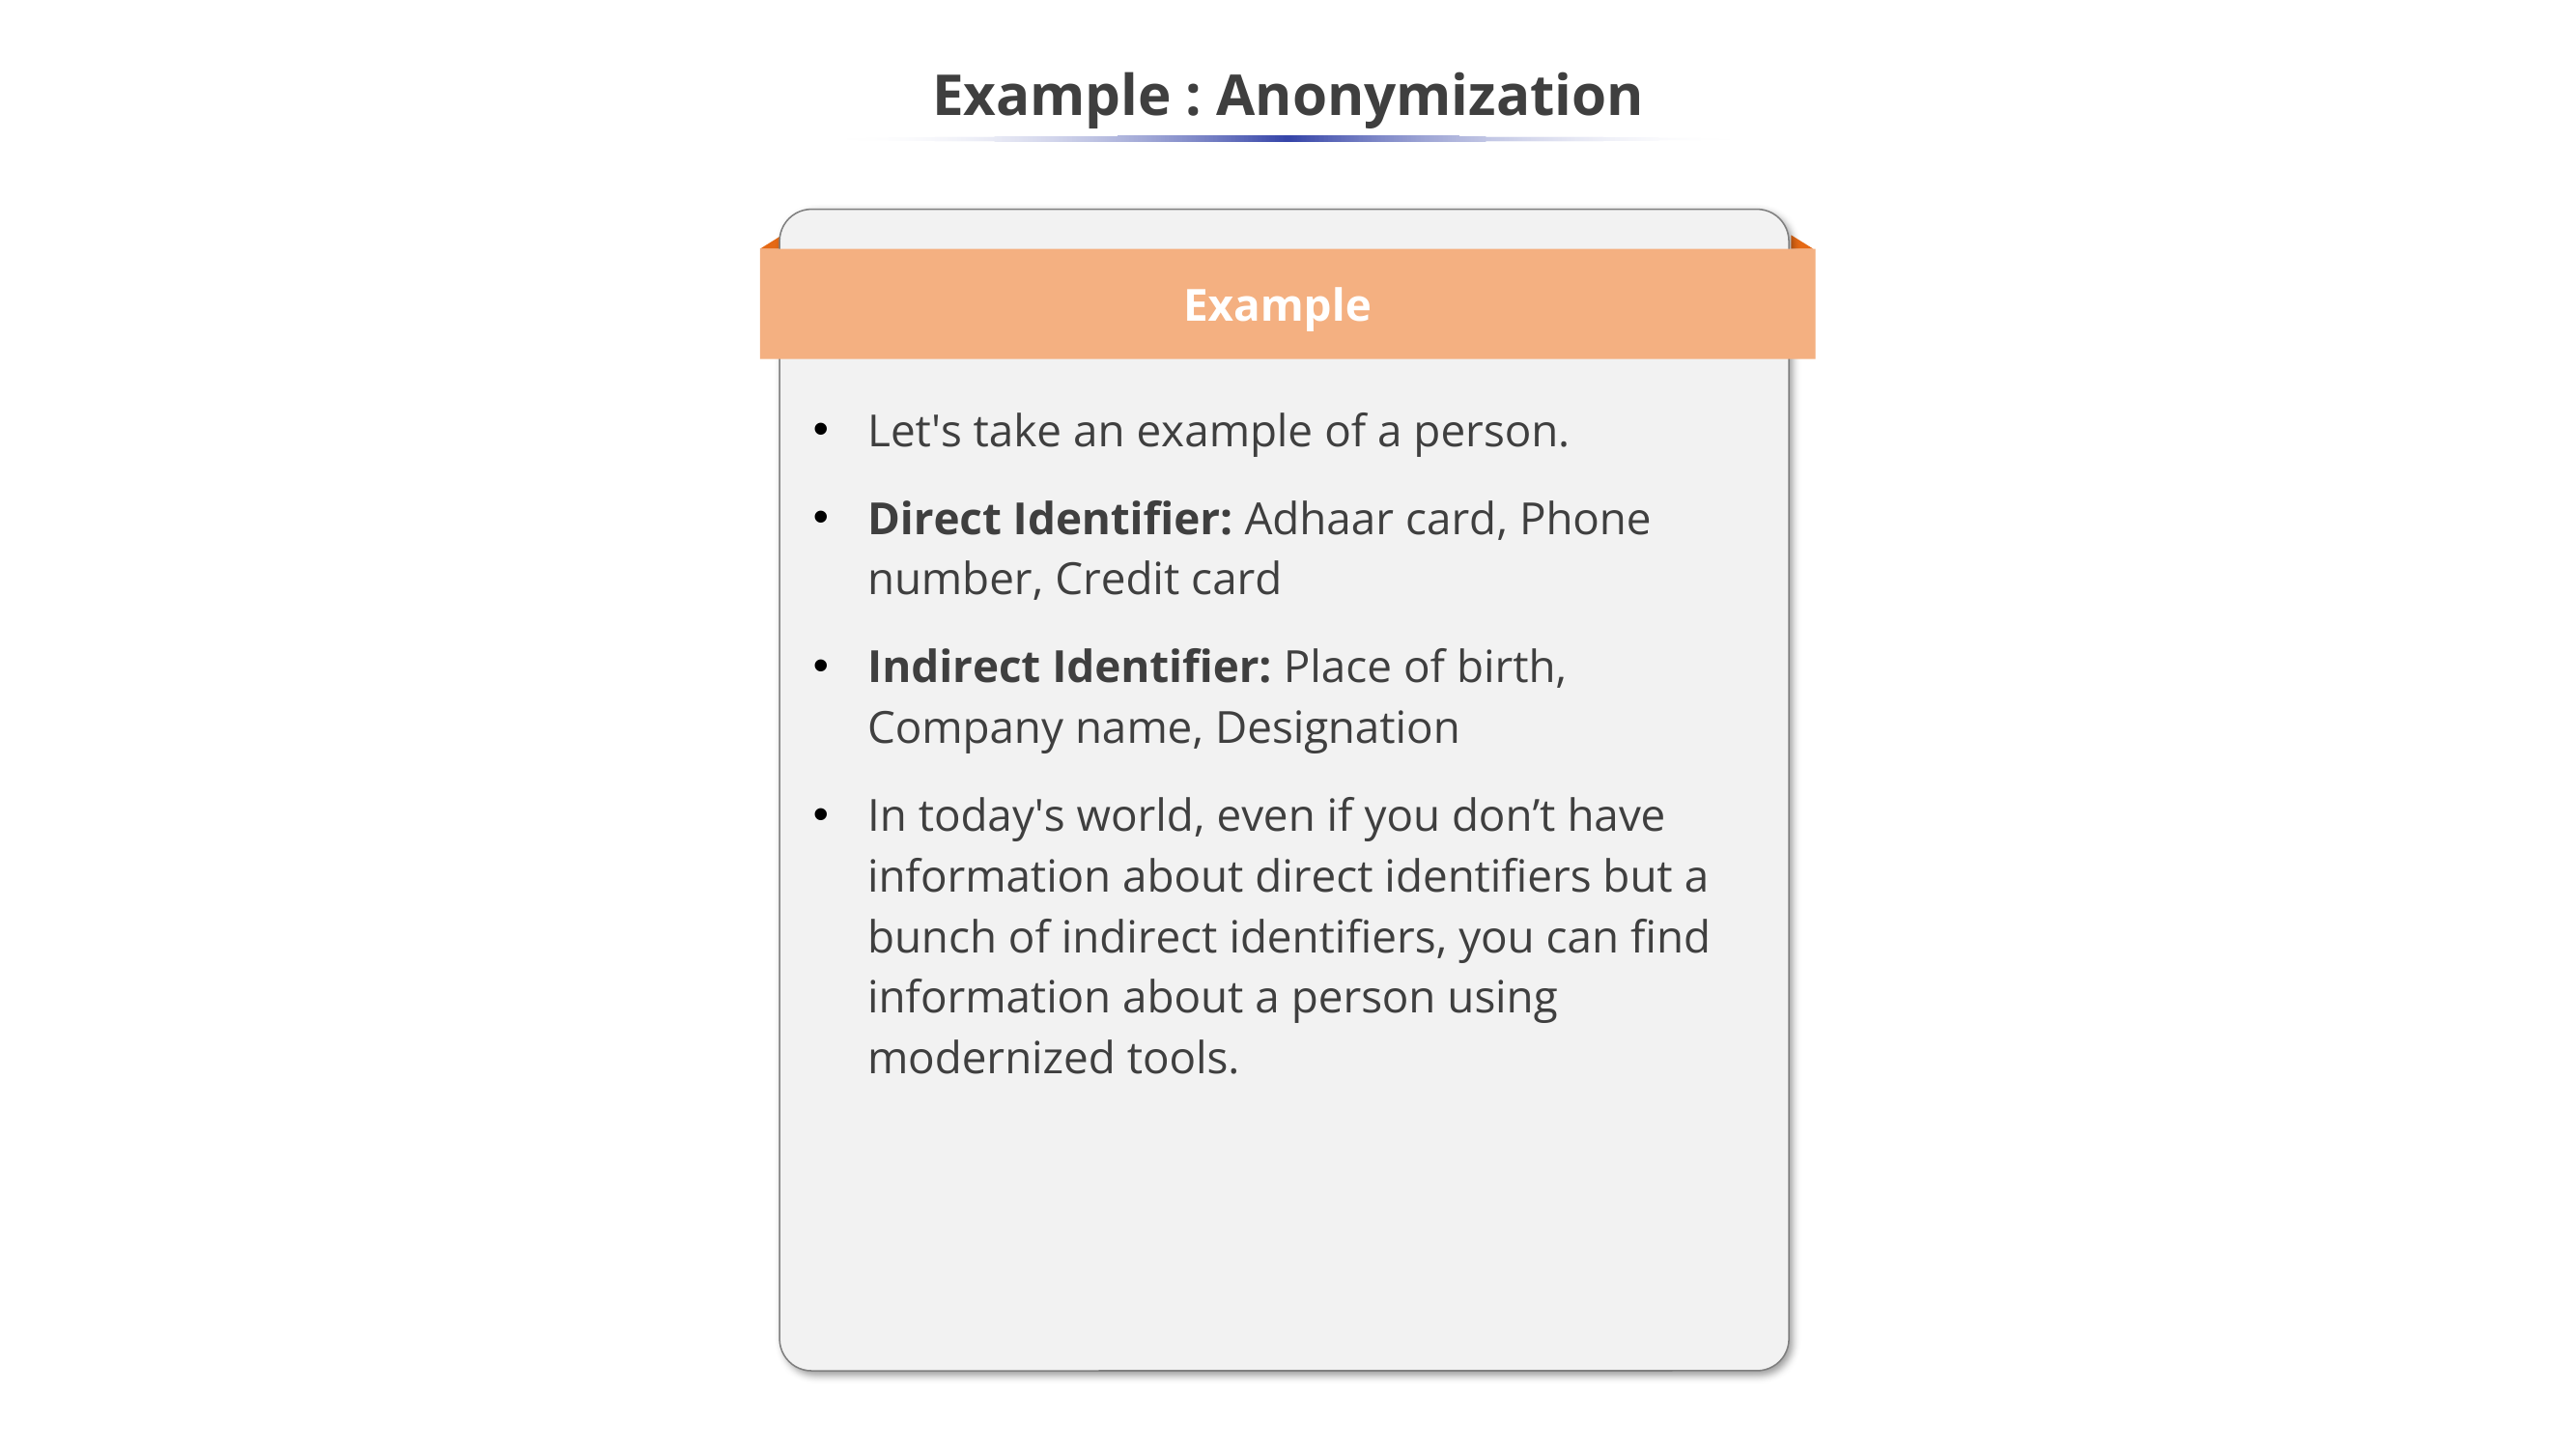

# Example : Anonymization

Example
Let's take an example of a person.

Direct Identifier: Adhaar card, Phone number, Credit card

Indirect Identifier: Place of birth, Company name, Designation

In today's world, even if you don’t have information about direct identifiers but a bunch of indirect identifiers, you can find information about a person using modernized tools.